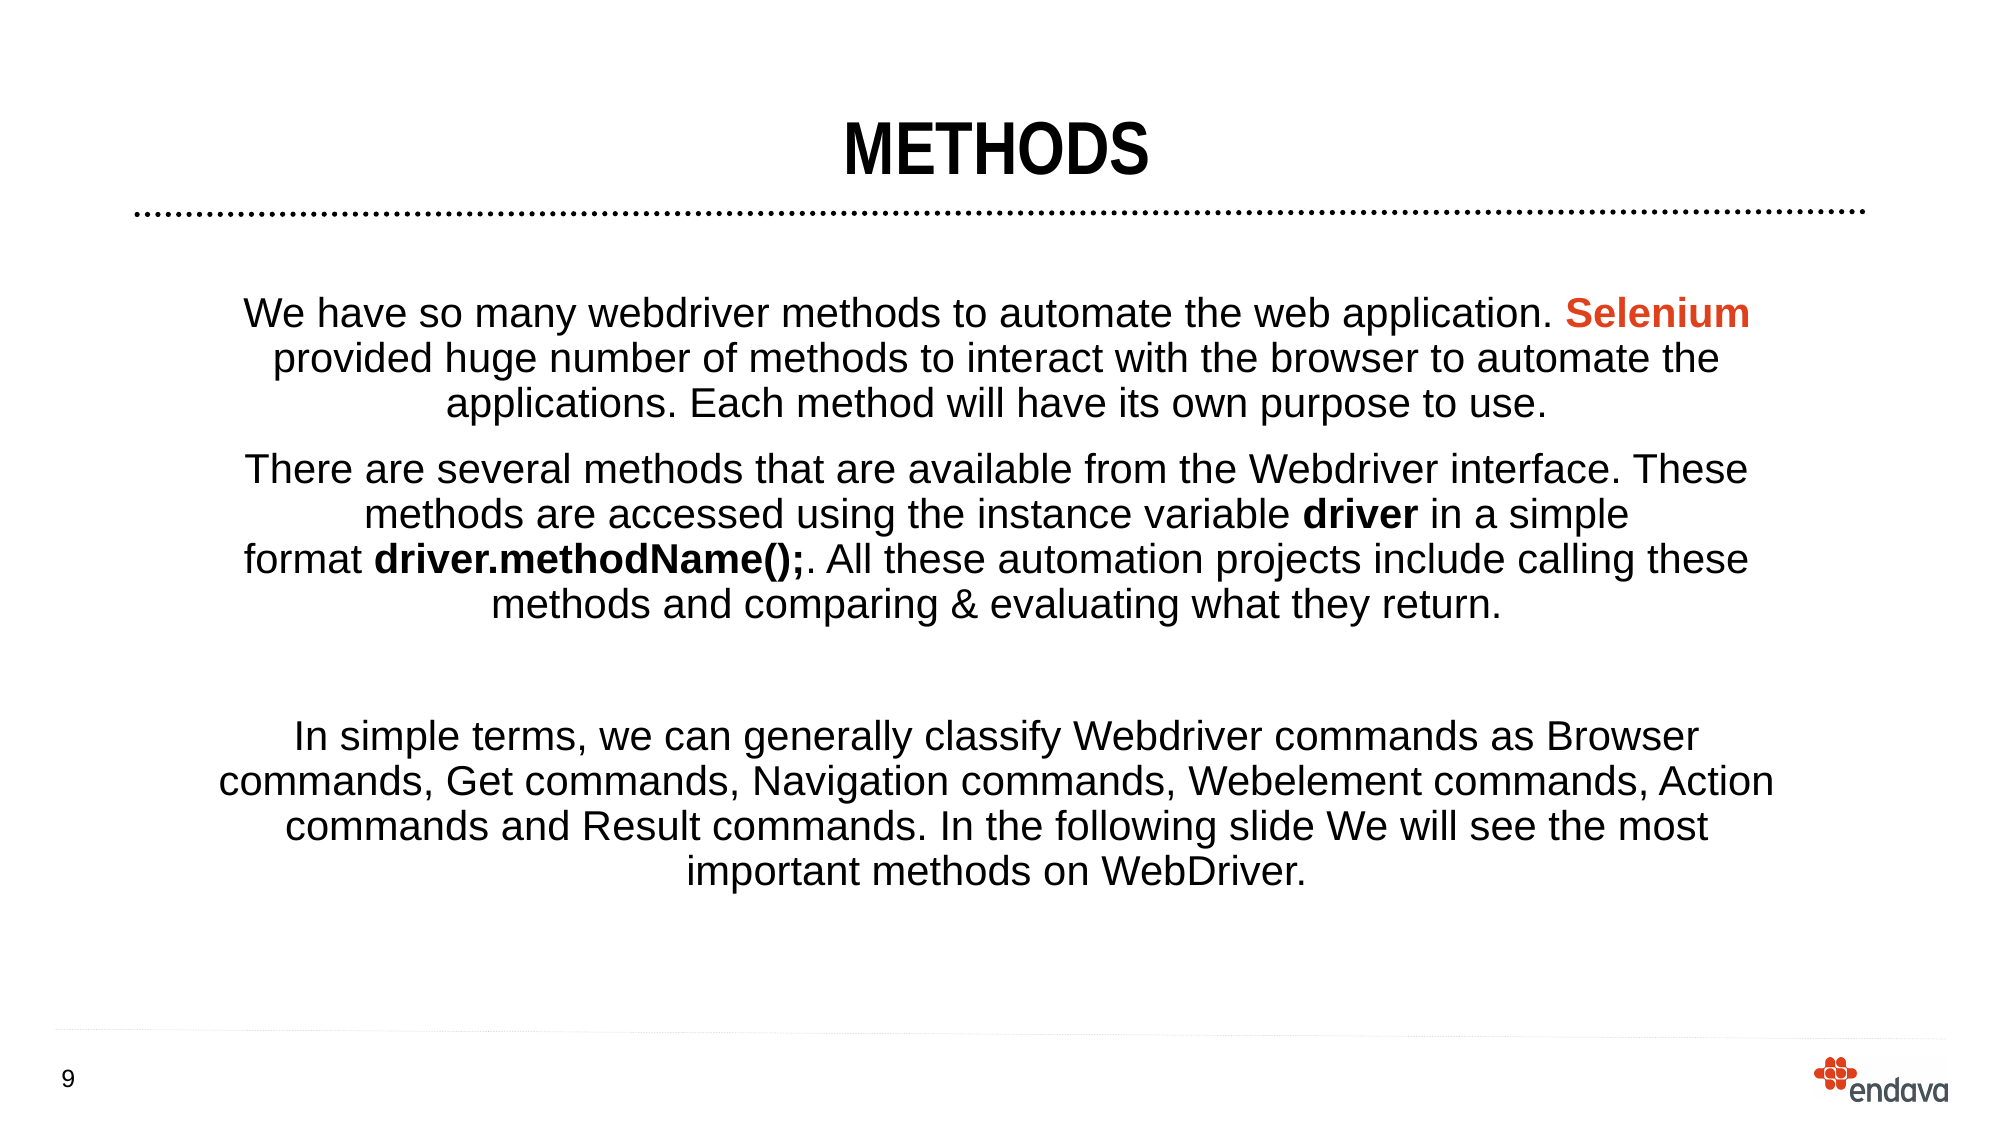

# METHODS
We have so many webdriver methods to automate the web application. Selenium provided huge number of methods to interact with the browser to automate the applications. Each method will have its own purpose to use.
There are several methods that are available from the Webdriver interface. These methods are accessed using the instance variable driver in a simple format driver.methodName();. All these automation projects include calling these methods and comparing & evaluating what they return.

In simple terms, we can generally classify Webdriver commands as Browser commands, Get commands, Navigation commands, Webelement commands, Action commands and Result commands. In the following slide We will see the most important methods on WebDriver.